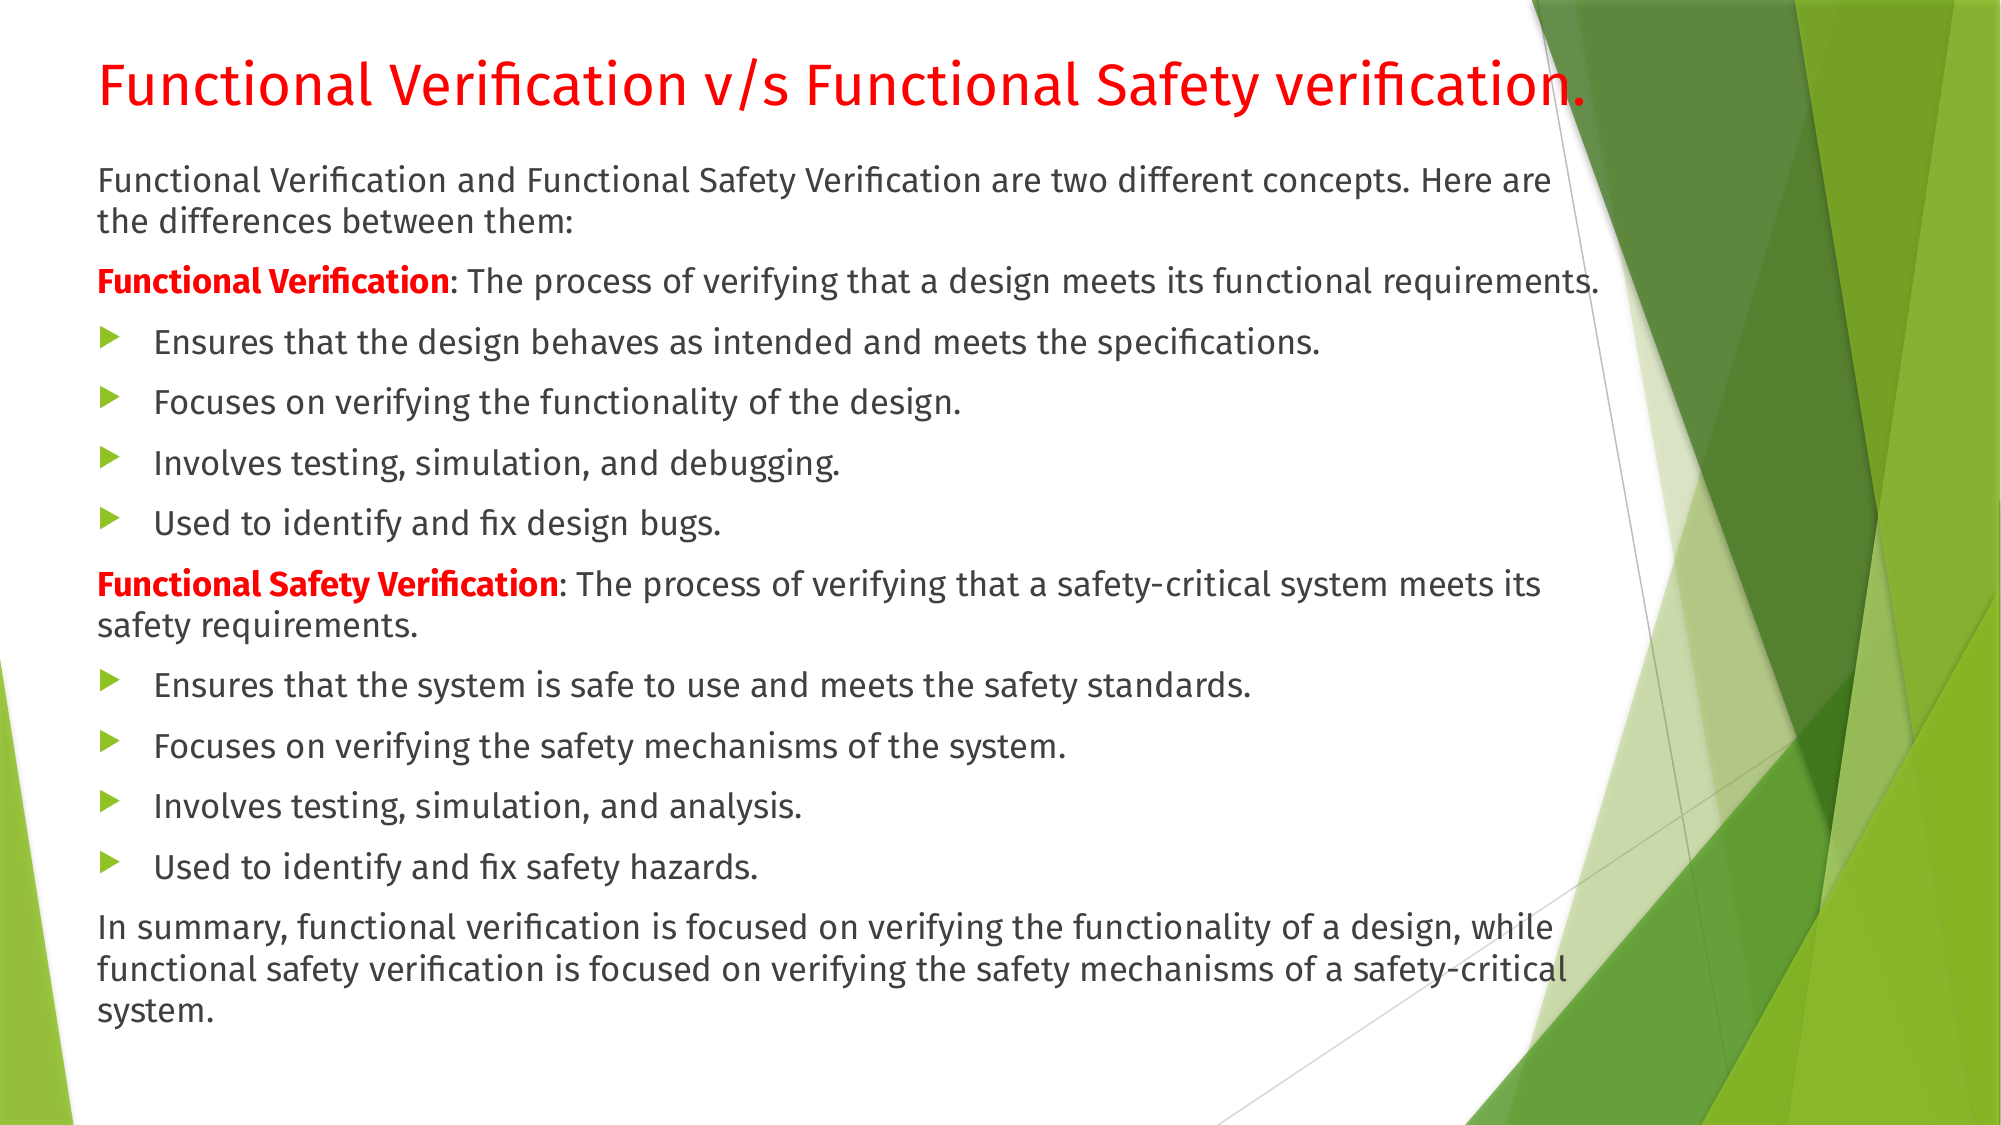

# Functional Verification v/s Functional Safety verification.
Functional Verification and Functional Safety Verification are two different concepts. Here are the differences between them:
Functional Verification: The process of verifying that a design meets its functional requirements.
Ensures that the design behaves as intended and meets the specifications.
Focuses on verifying the functionality of the design.
Involves testing, simulation, and debugging.
Used to identify and fix design bugs.
Functional Safety Verification: The process of verifying that a safety-critical system meets its safety requirements.
Ensures that the system is safe to use and meets the safety standards.
Focuses on verifying the safety mechanisms of the system.
Involves testing, simulation, and analysis.
Used to identify and fix safety hazards.
In summary, functional verification is focused on verifying the functionality of a design, while functional safety verification is focused on verifying the safety mechanisms of a safety-critical system.